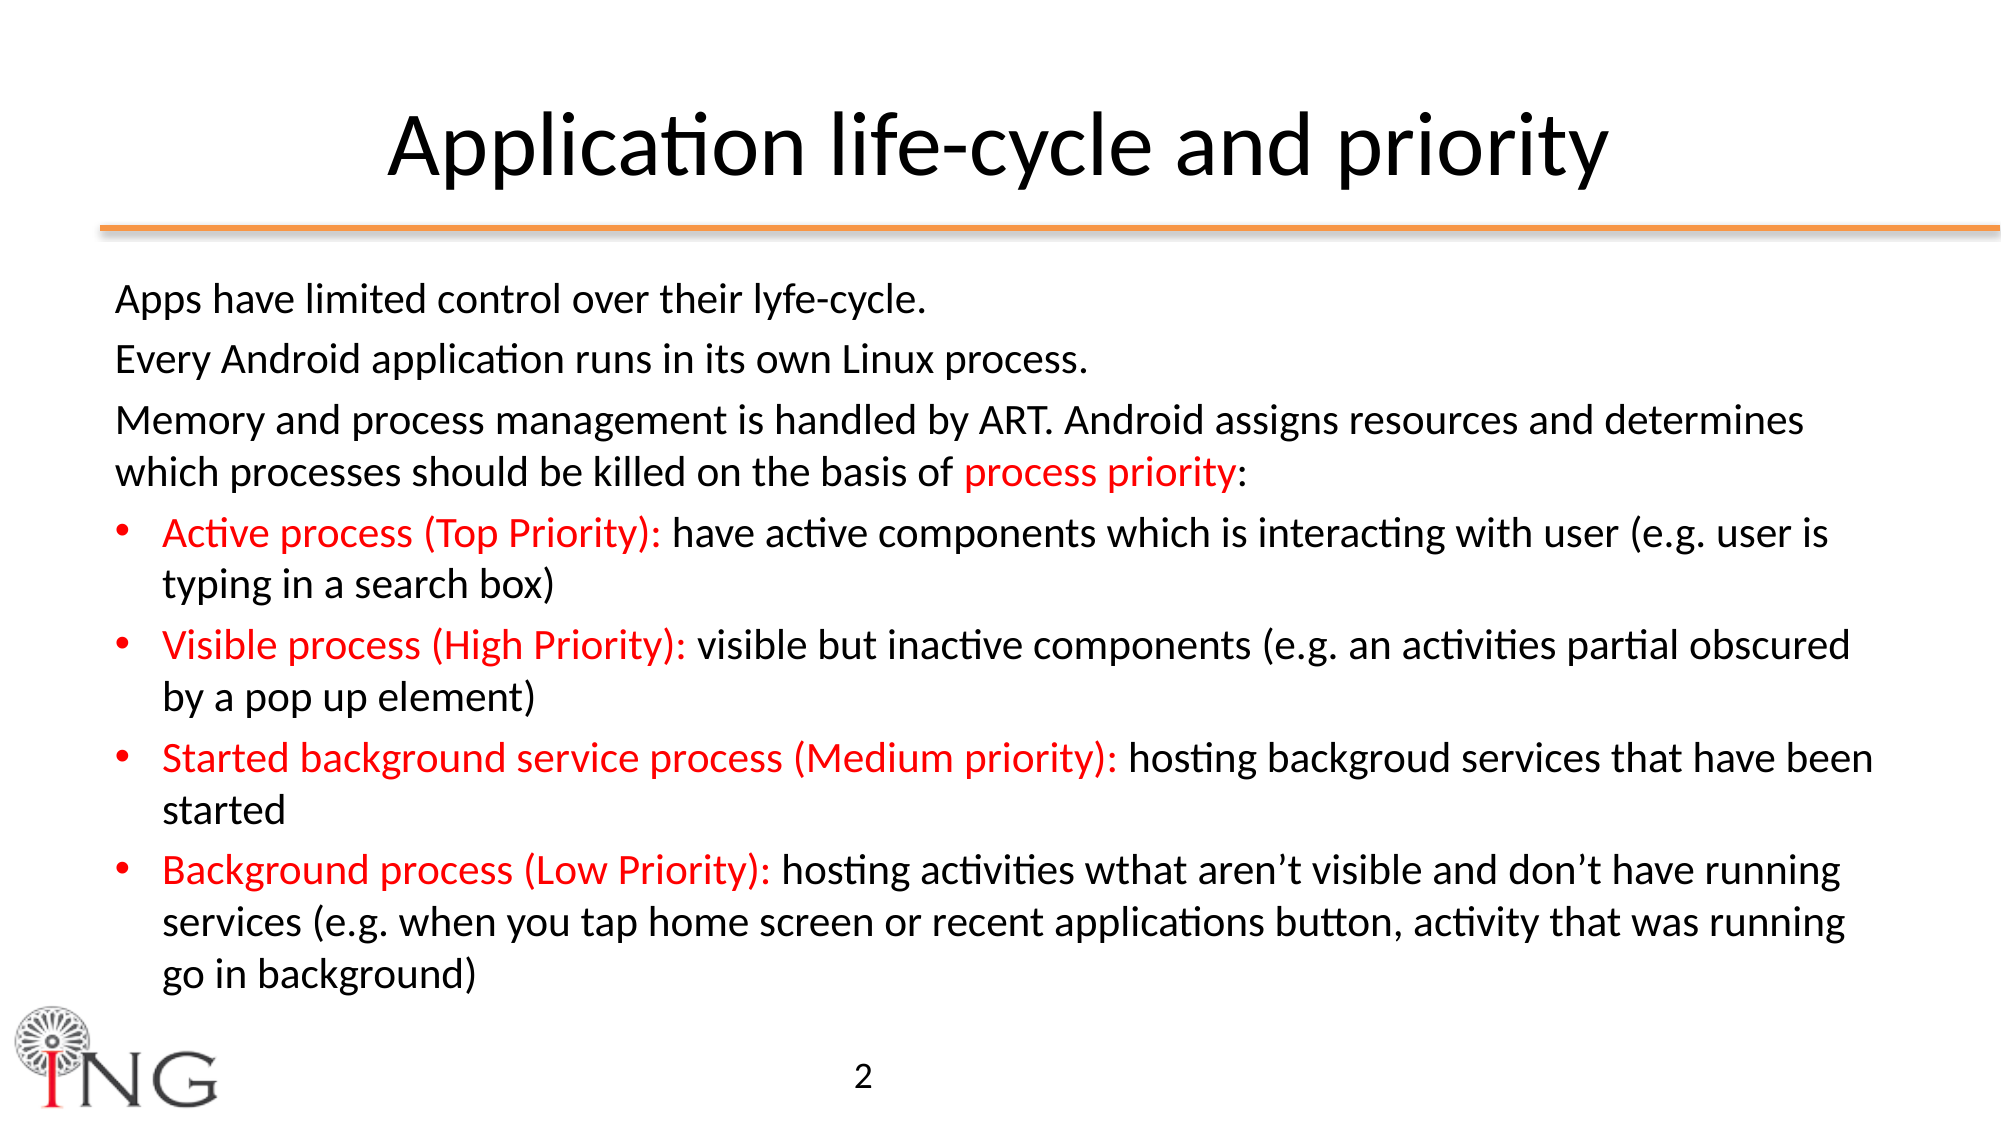

# Application life-cycle and priority
Apps have limited control over their lyfe-cycle.
Every Android application runs in its own Linux process.
Memory and process management is handled by ART. Android assigns resources and determines which processes should be killed on the basis of process priority:
Active process (Top Priority): have active components which is interacting with user (e.g. user is typing in a search box)
Visible process (High Priority): visible but inactive components (e.g. an activities partial obscured by a pop up element)
Started background service process (Medium priority): hosting backgroud services that have been started
Background process (Low Priority): hosting activities wthat aren’t visible and don’t have running services (e.g. when you tap home screen or recent applications button, activity that was running go in background)
2